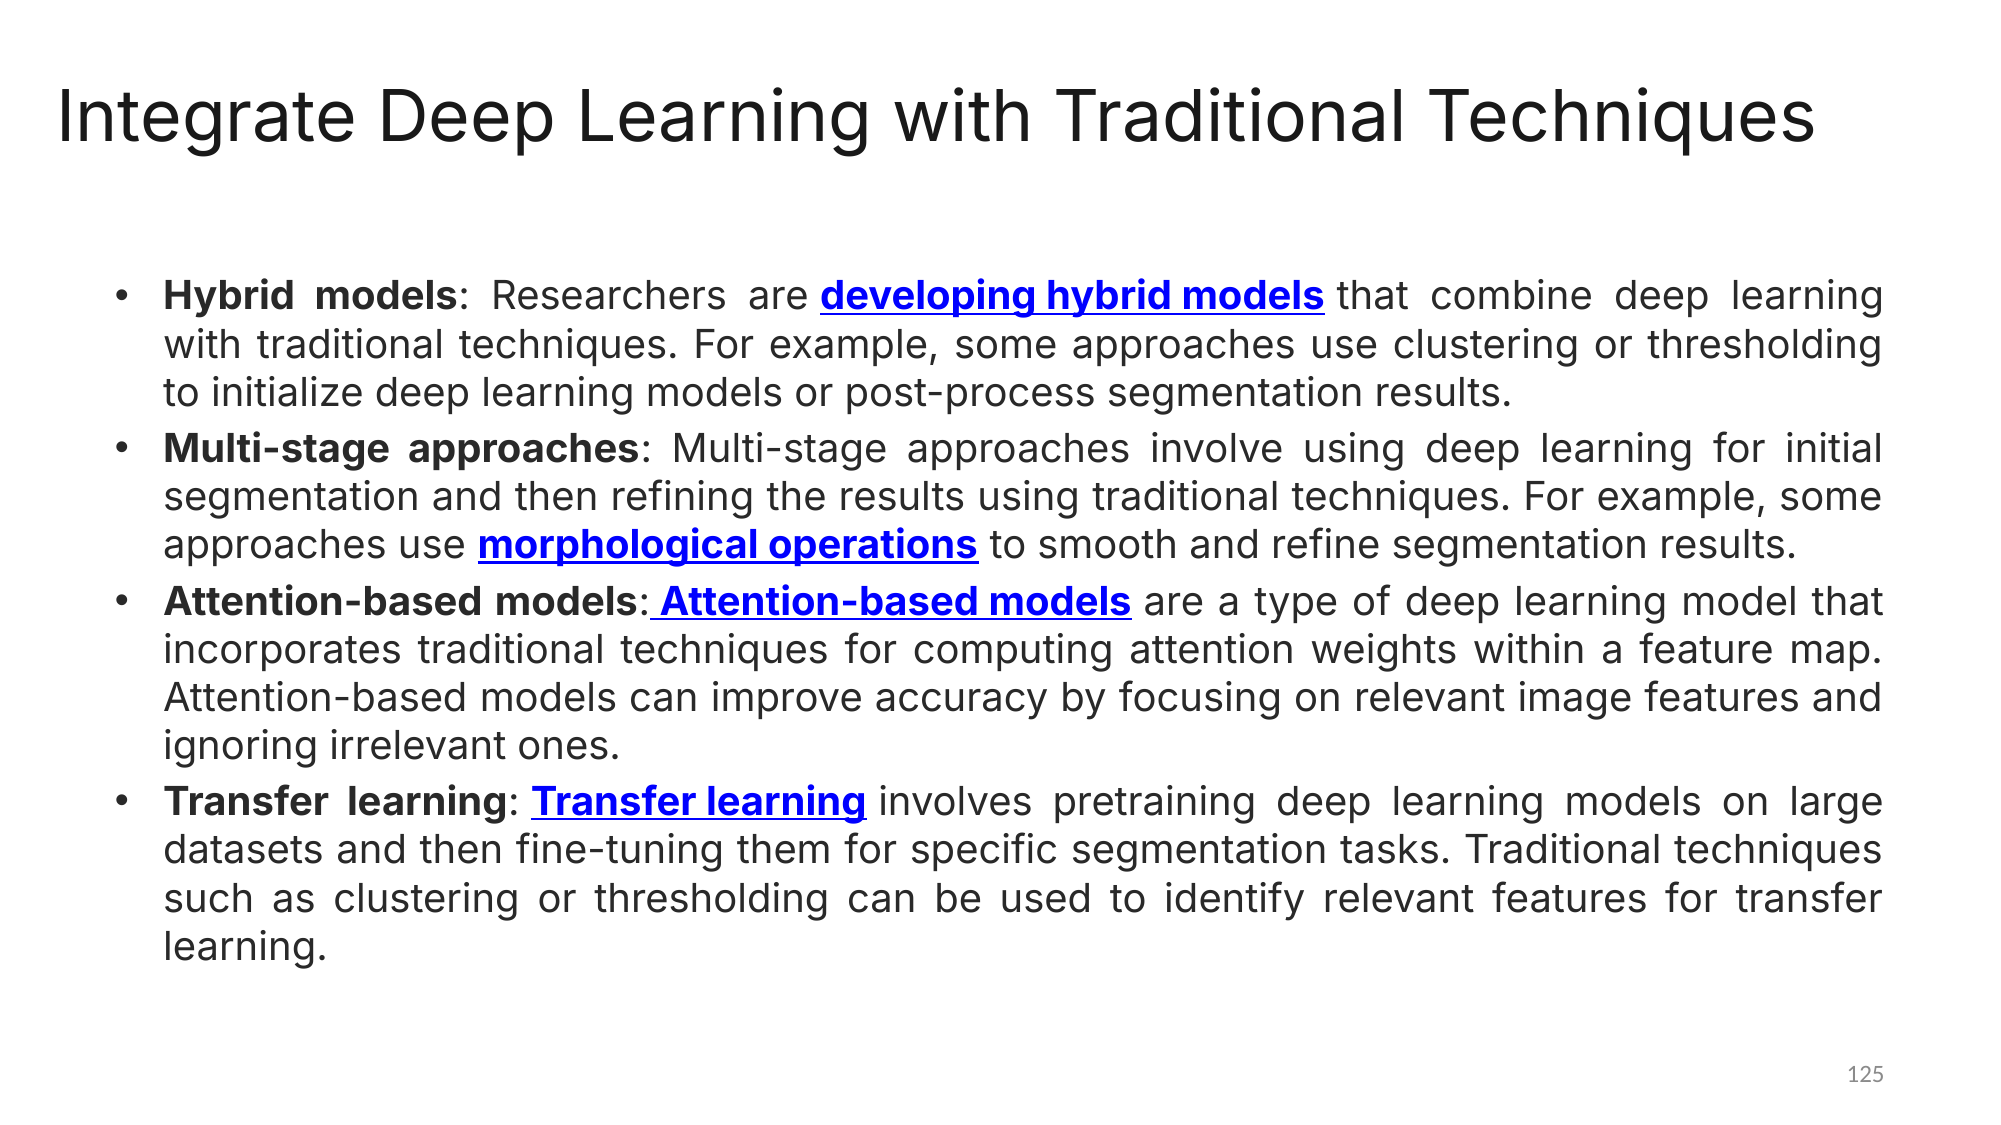

# Integrate Deep Learning with Traditional Techniques
Hybrid models: Researchers are developing hybrid models that combine deep learning with traditional techniques. For example, some approaches use clustering or thresholding to initialize deep learning models or post-process segmentation results.
Multi-stage approaches: Multi-stage approaches involve using deep learning for initial segmentation and then refining the results using traditional techniques. For example, some approaches use morphological operations to smooth and refine segmentation results.
Attention-based models: Attention-based models are a type of deep learning model that incorporates traditional techniques for computing attention weights within a feature map. Attention-based models can improve accuracy by focusing on relevant image features and ignoring irrelevant ones.
Transfer learning: Transfer learning involves pretraining deep learning models on large datasets and then fine-tuning them for specific segmentation tasks. Traditional techniques such as clustering or thresholding can be used to identify relevant features for transfer learning.

125